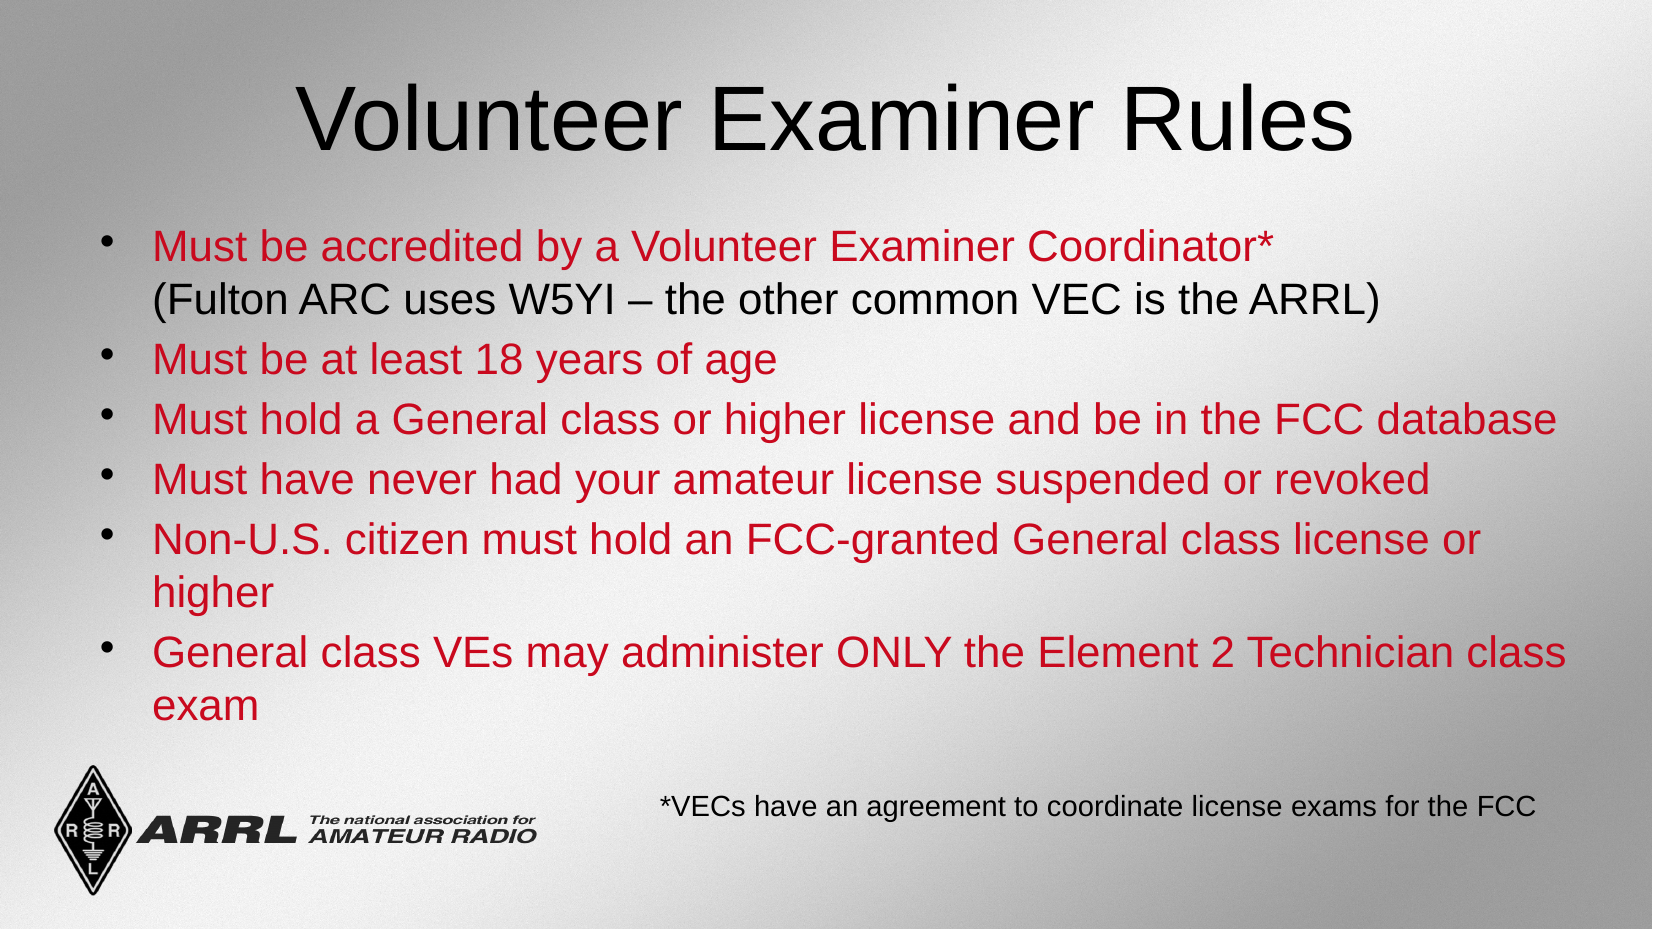

Volunteer Examiner Rules

Must be accredited by a Volunteer Examiner Coordinator*                (Fulton ARC uses W5YI – the other common VEC is the ARRL)
Must be at least 18 years of age
Must hold a General class or higher license and be in the FCC database
Must have never had your amateur license suspended or revoked
Non-U.S. citizen must hold an FCC-granted General class license or higher
General class VEs may administer ONLY the Element 2 Technician class exam

*VECs have an agreement to coordinate license exams for the FCC